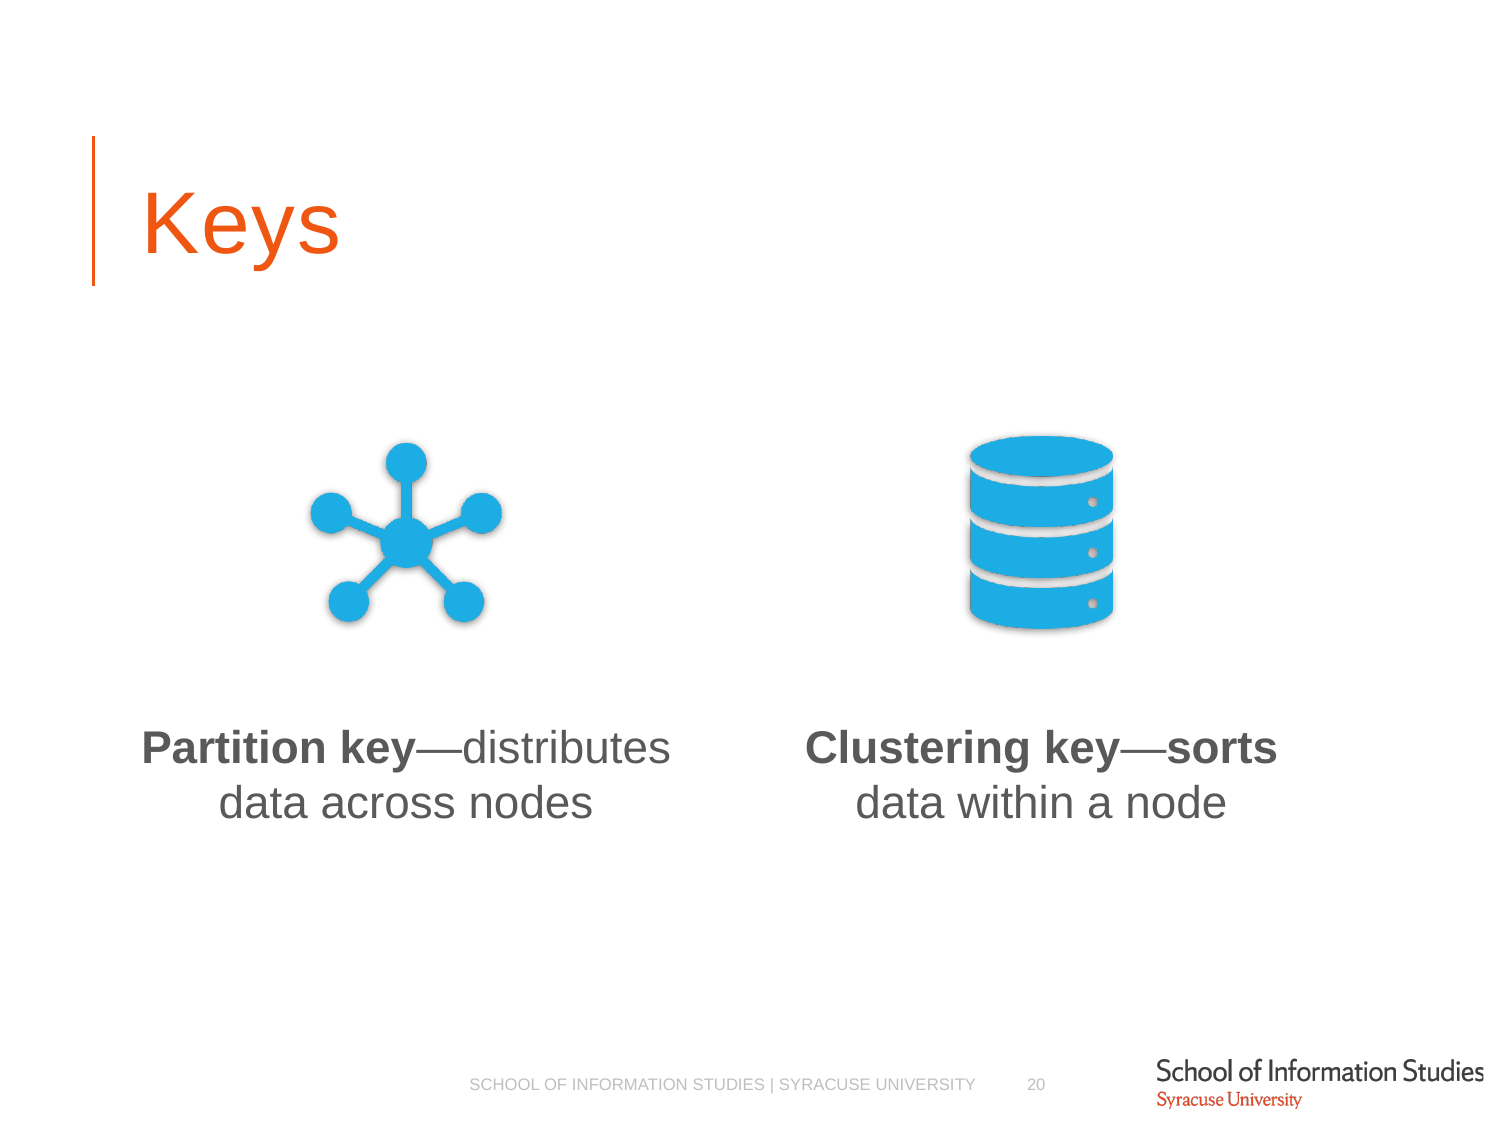

# Keys
Partition key—distributes data across nodes
Clustering key—sorts data within a node
School of Information Studies | Syracuse University
20